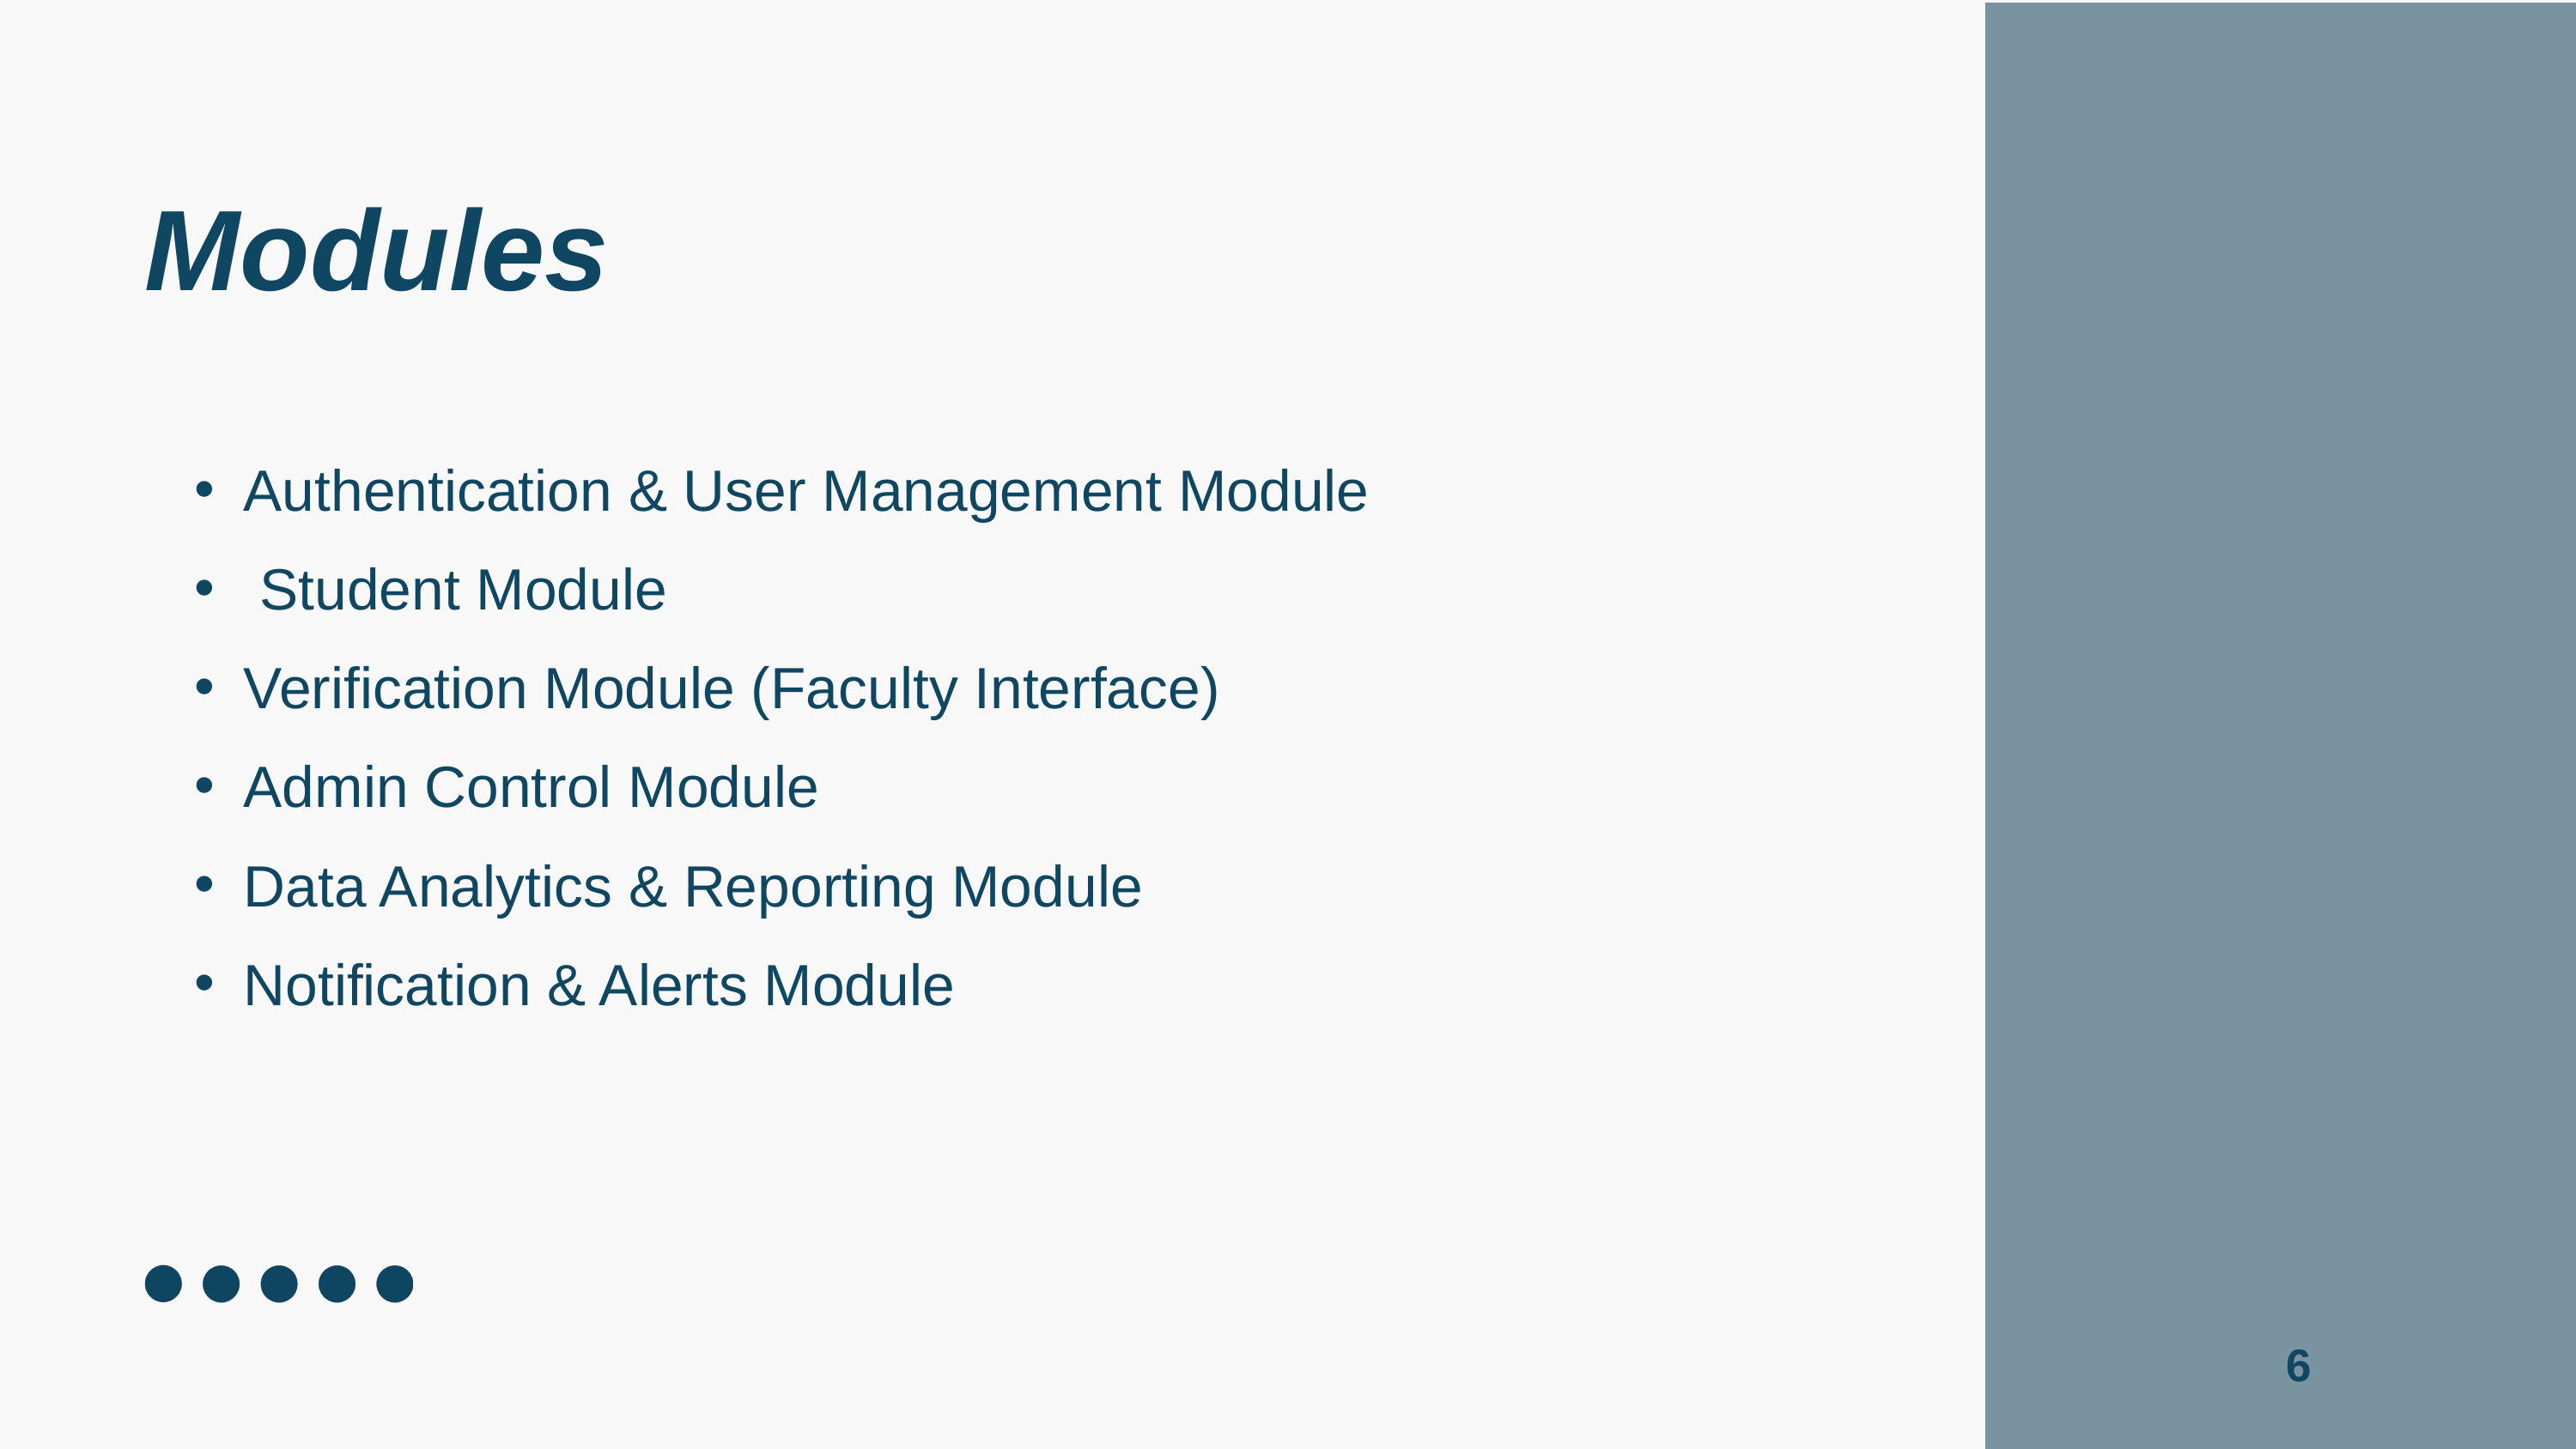

Modules
Authentication & User Management Module
 Student Module
Verification Module (Faculty Interface)
Admin Control Module
Data Analytics & Reporting Module
Notification & Alerts Module

6